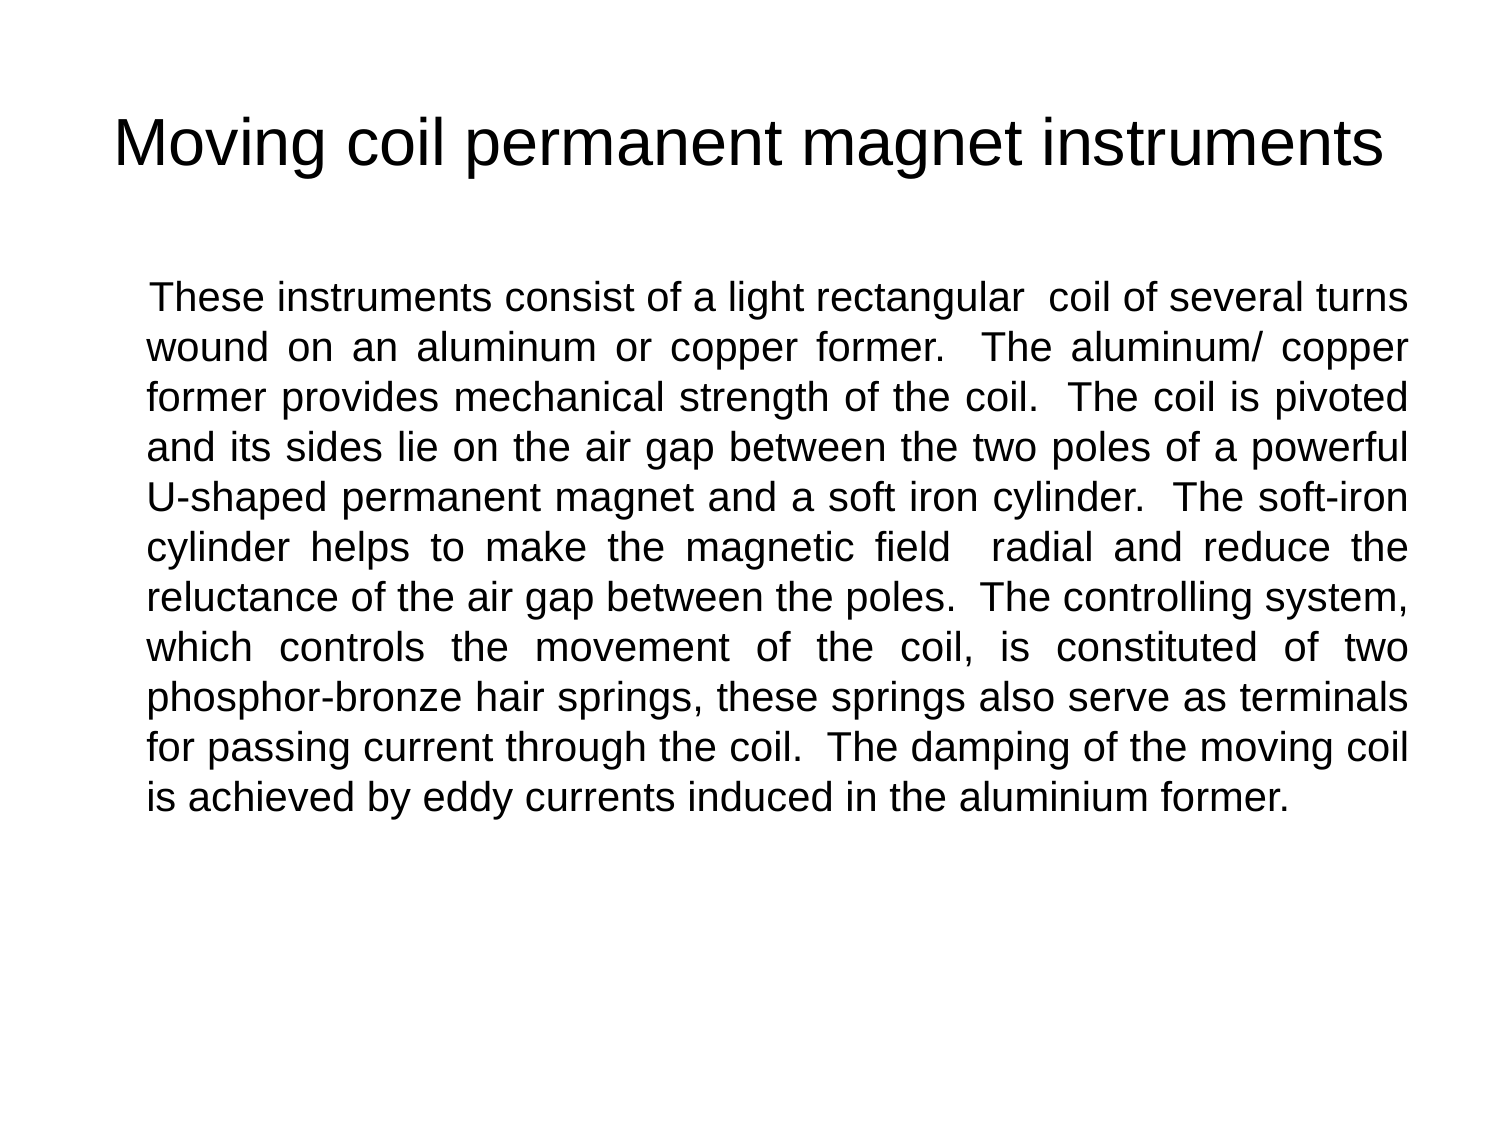

# Moving coil permanent magnet instruments
     These instruments consist of a light rectangular  coil of several turns wound on an aluminum or copper former.  The aluminum/ copper former provides mechanical strength of the coil.  The coil is pivoted and its sides lie on the air gap between the two poles of a powerful U-shaped permanent magnet and a soft iron cylinder.  The soft-iron cylinder helps to make the magnetic field  radial and reduce the reluctance of the air gap between the poles.  The controlling system, which controls the movement of the coil, is constituted of two phosphor-bronze hair springs, these springs also serve as terminals for passing current through the coil.  The damping of the moving coil is achieved by eddy currents induced in the aluminium former.